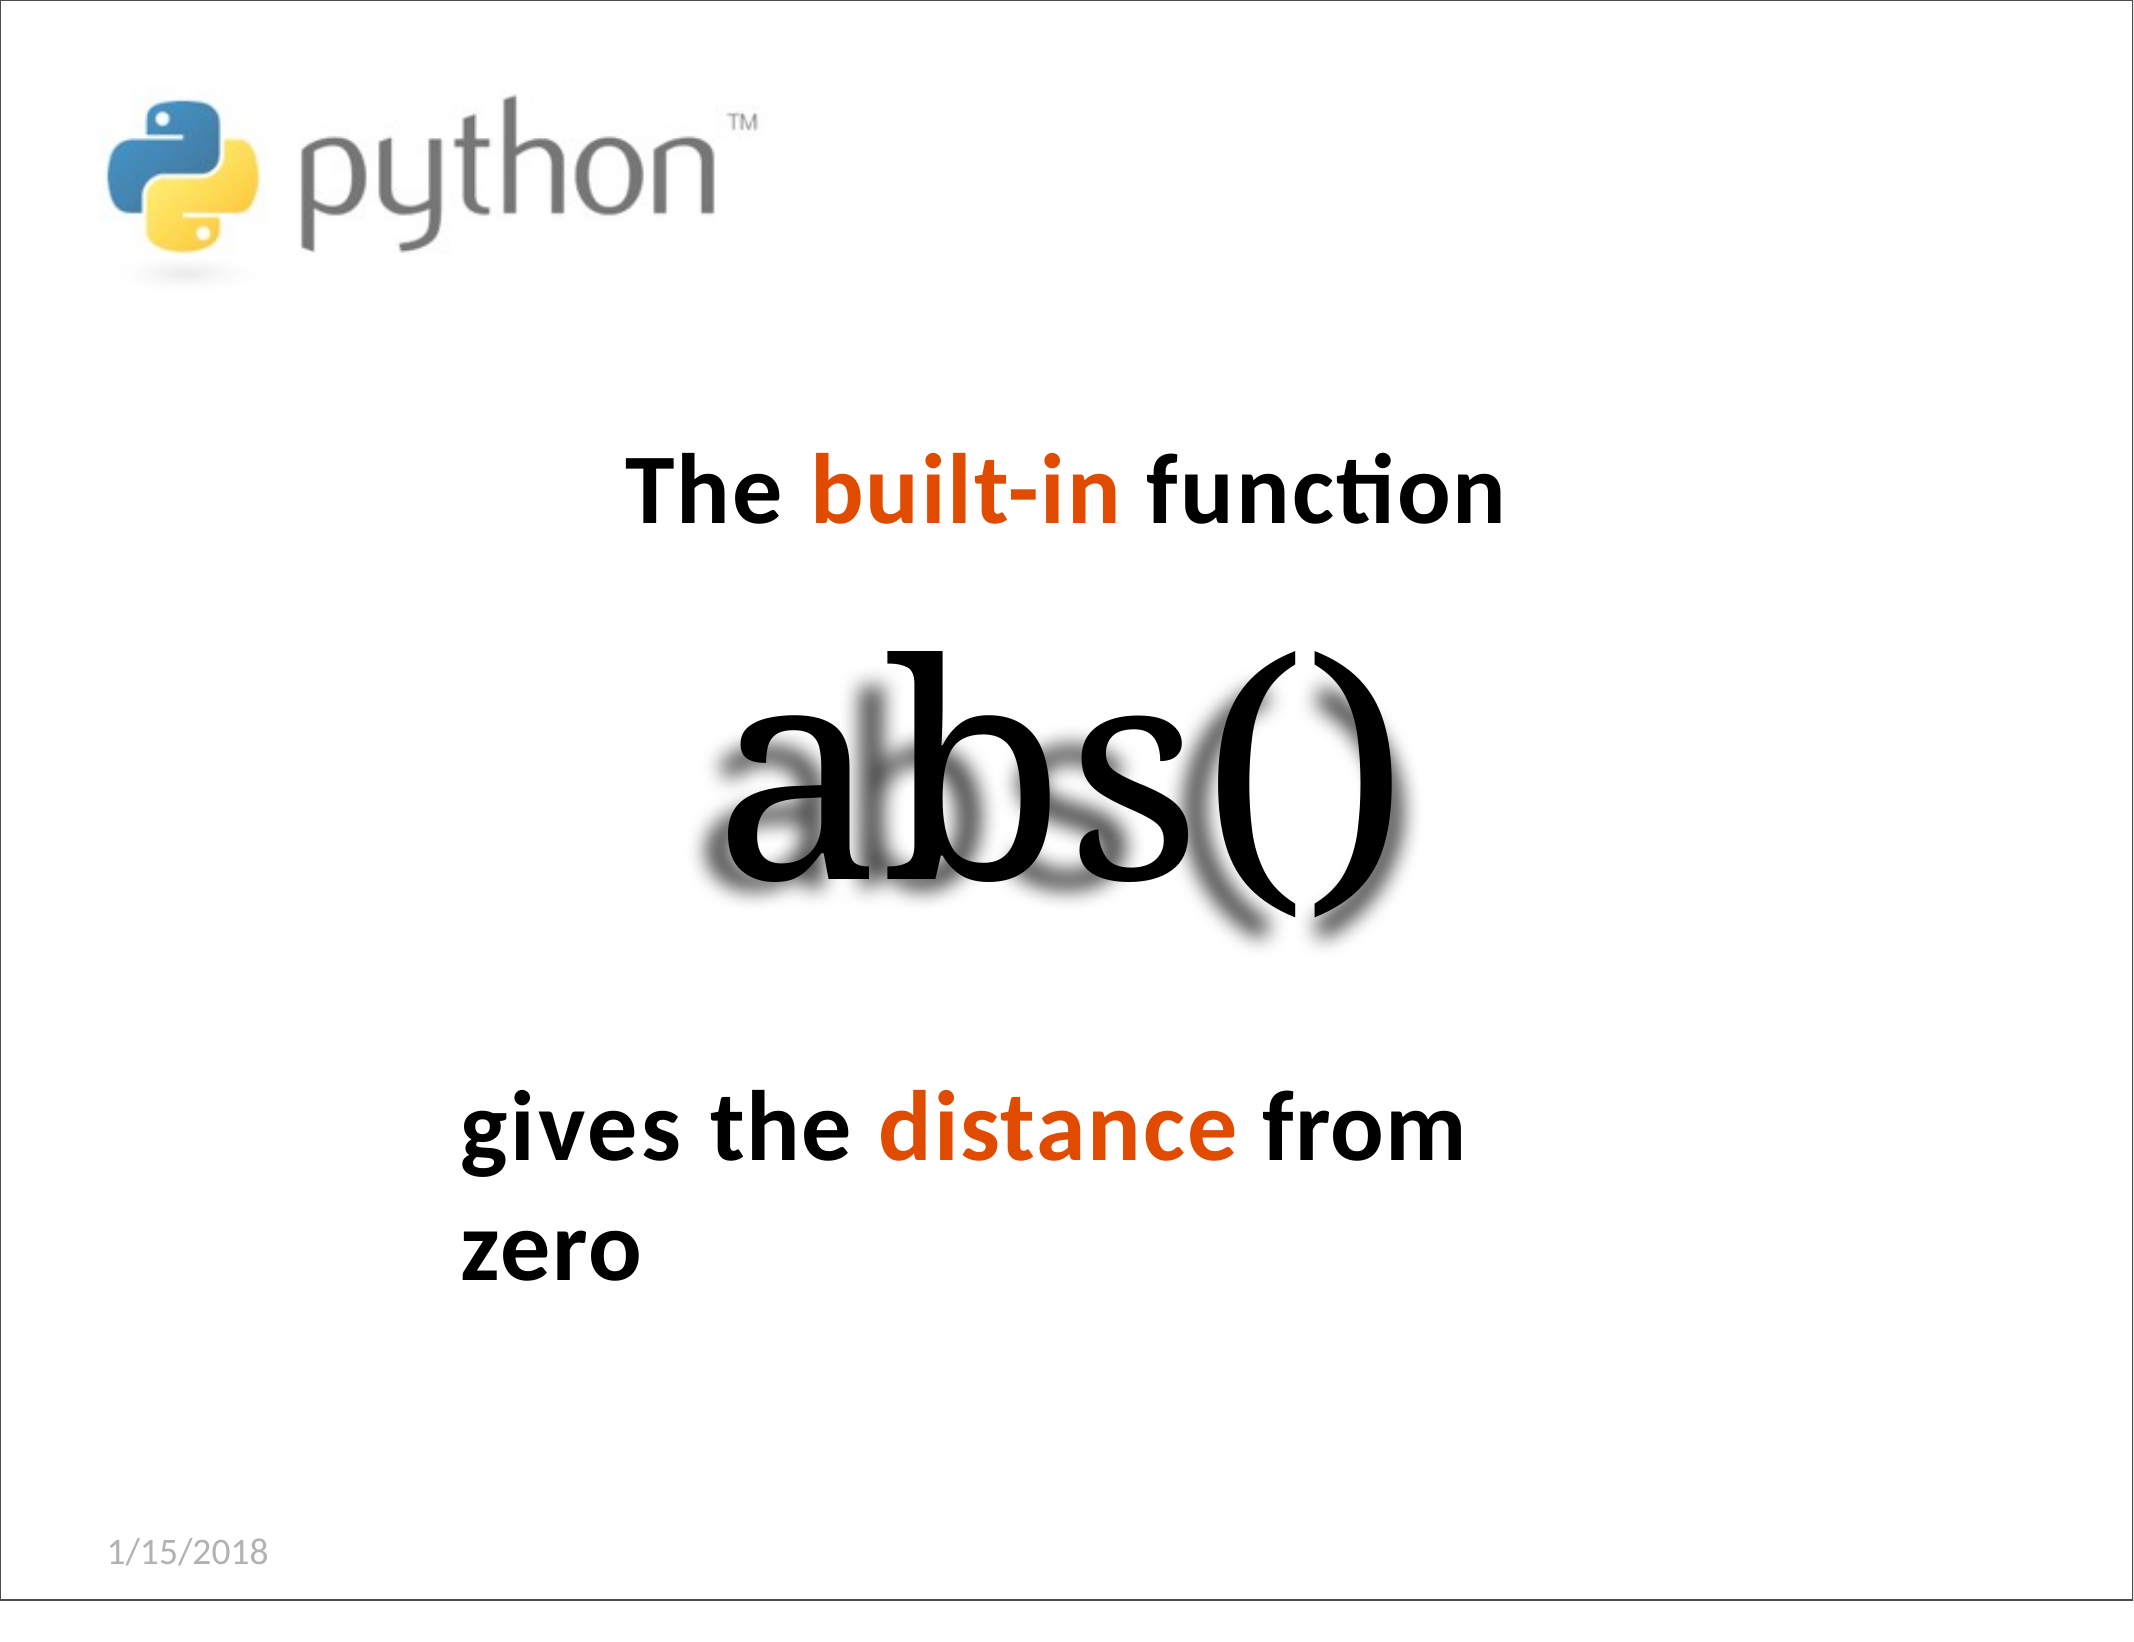

# The built-in function
abs()

gives the distance from zero
1/15/2018